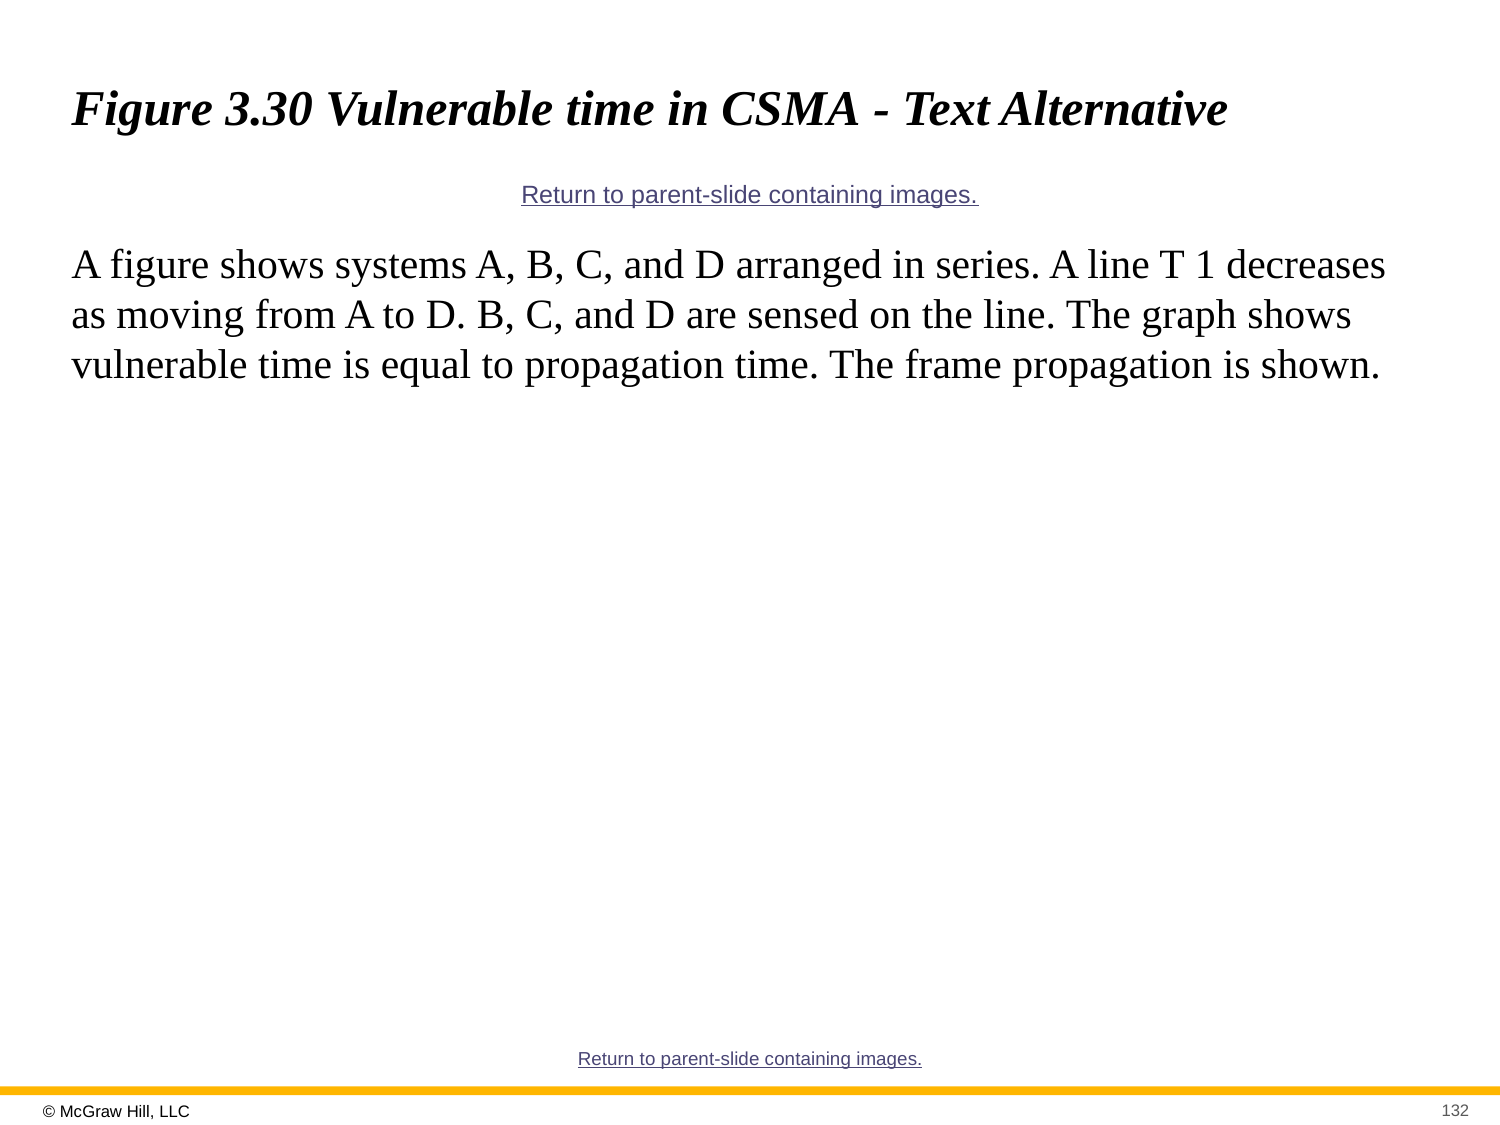

# Figure 3.30 Vulnerable time in CSMA - Text Alternative
Return to parent-slide containing images.
A figure shows systems A, B, C, and D arranged in series. A line T 1 decreases as moving from A to D. B, C, and D are sensed on the line. The graph shows vulnerable time is equal to propagation time. The frame propagation is shown.
Return to parent-slide containing images.
132